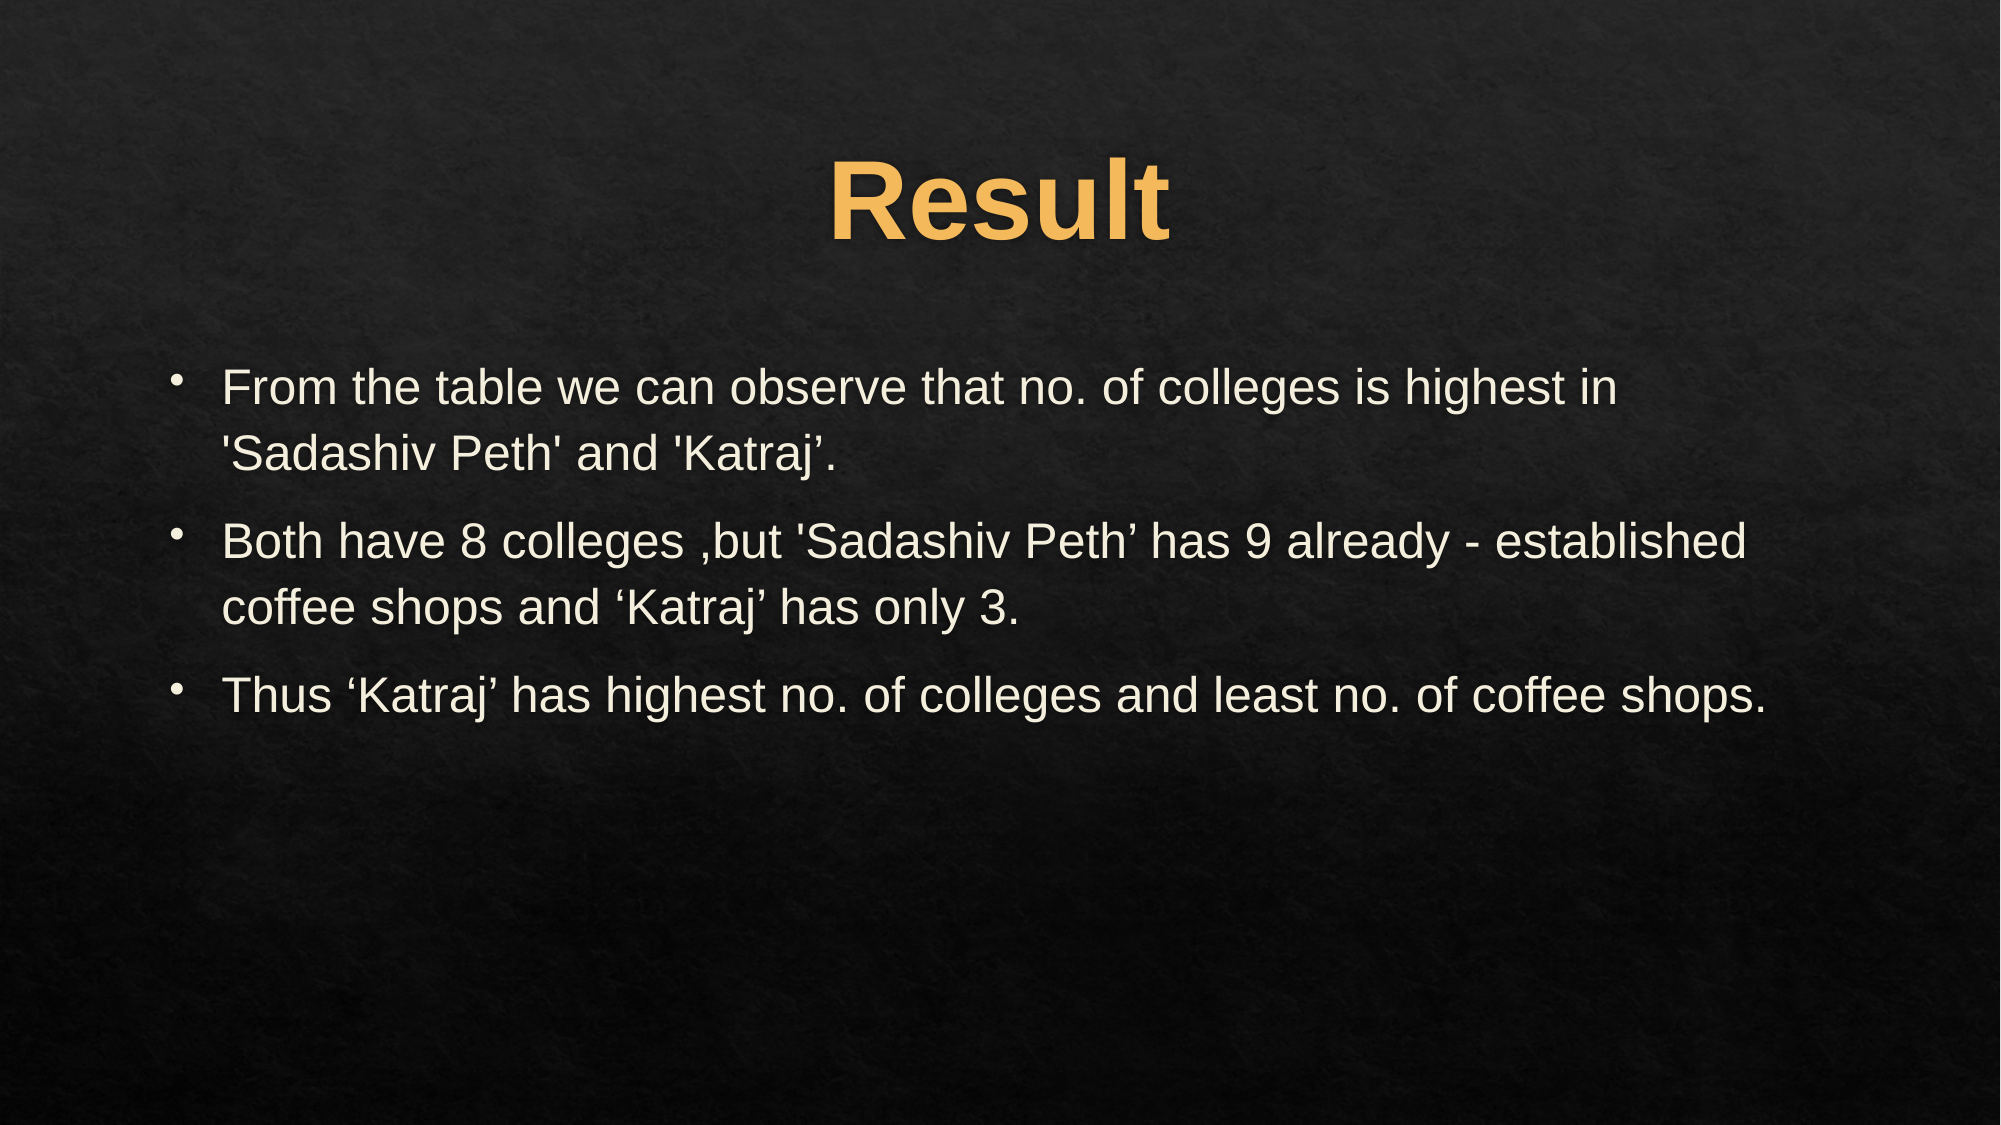

# Result
From the table we can observe that no. of colleges is highest in 'Sadashiv Peth' and 'Katraj’.
Both have 8 colleges ,but 'Sadashiv Peth’ has 9 already - established coffee shops and ‘Katraj’ has only 3.
Thus ‘Katraj’ has highest no. of colleges and least no. of coffee shops.